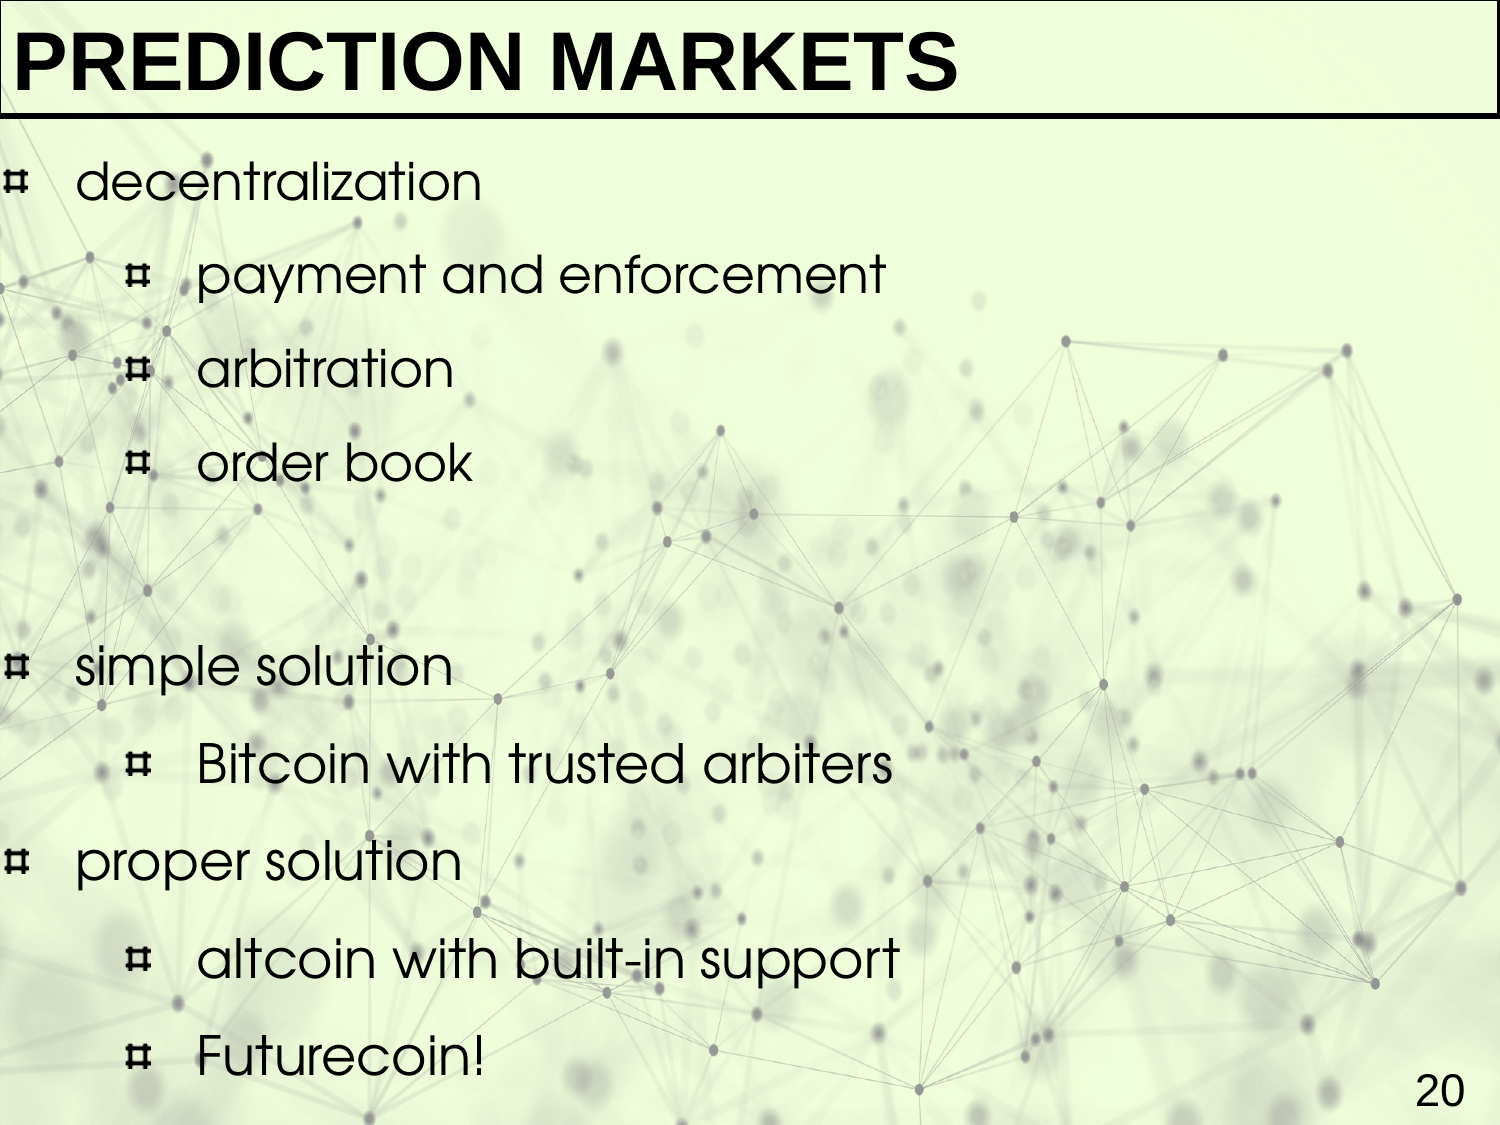

Prediction markets
decentralization
payment and enforcement
arbitration
order book
simple solution
Bitcoin with trusted arbiters
proper solution
altcoin with built-in support
Futurecoin!
20